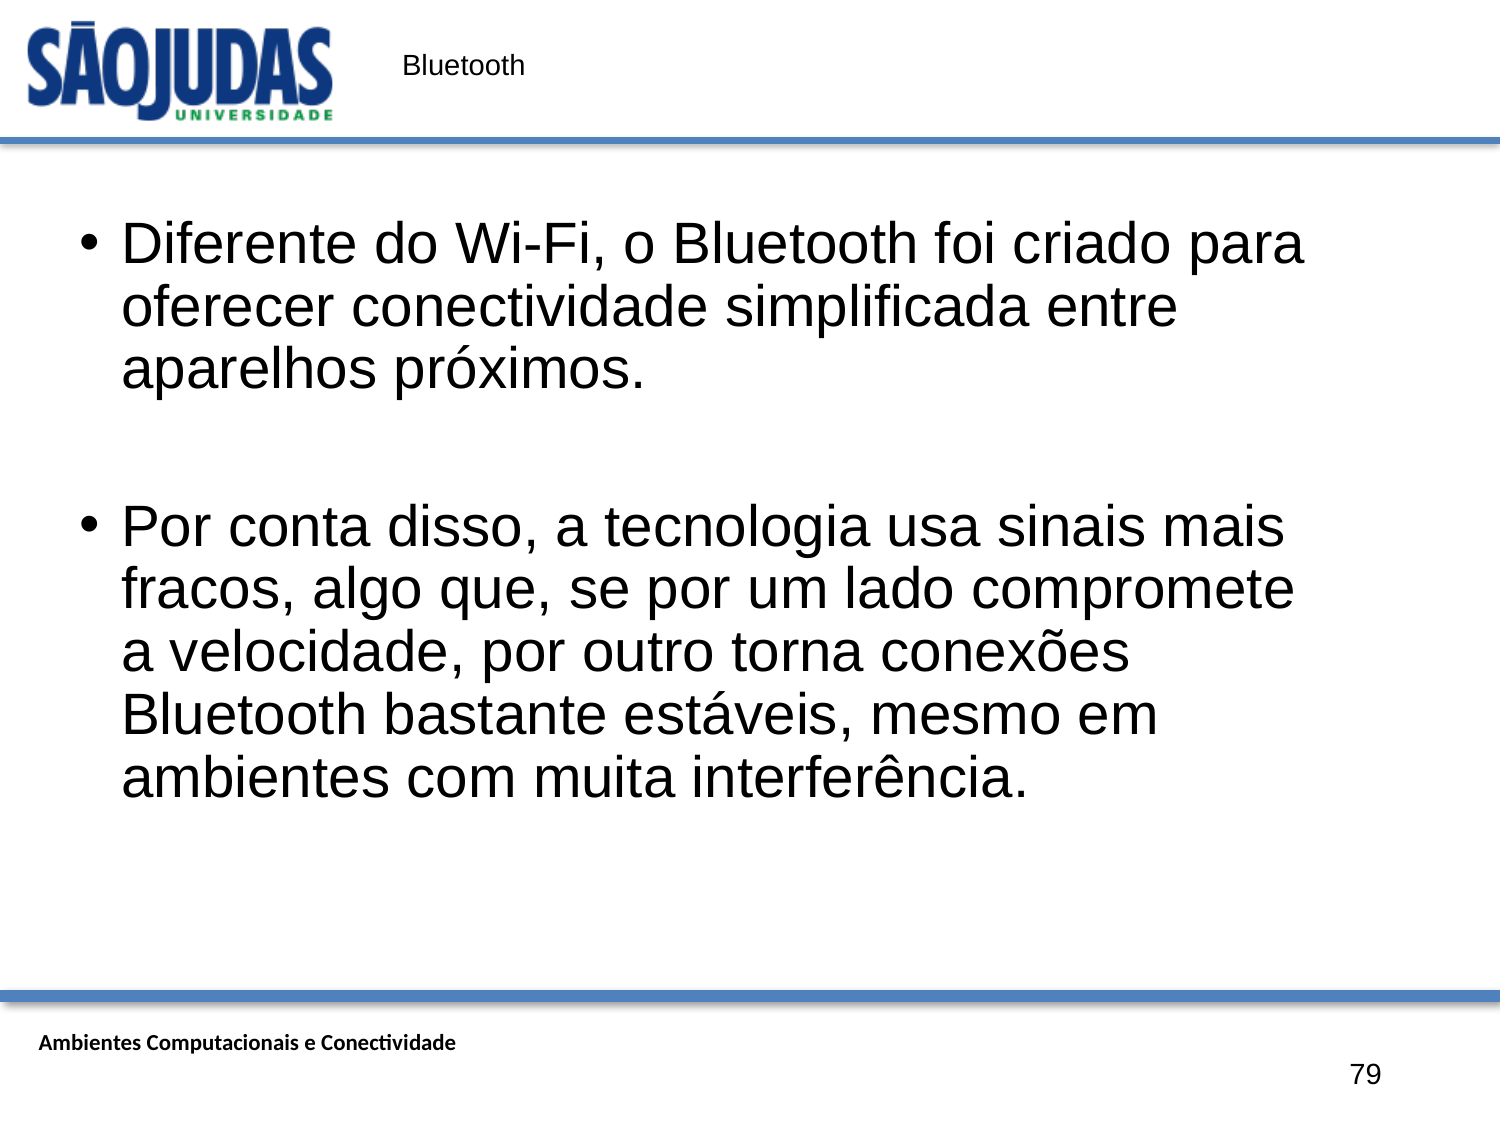

# Bluetooth
Diferente do Wi-Fi, o Bluetooth foi criado para oferecer conectividade simplificada entre aparelhos próximos.

Por conta disso, a tecnologia usa sinais mais fracos, algo que, se por um lado compromete a velocidade, por outro torna conexões Bluetooth bastante estáveis, mesmo em ambientes com muita interferência.
79